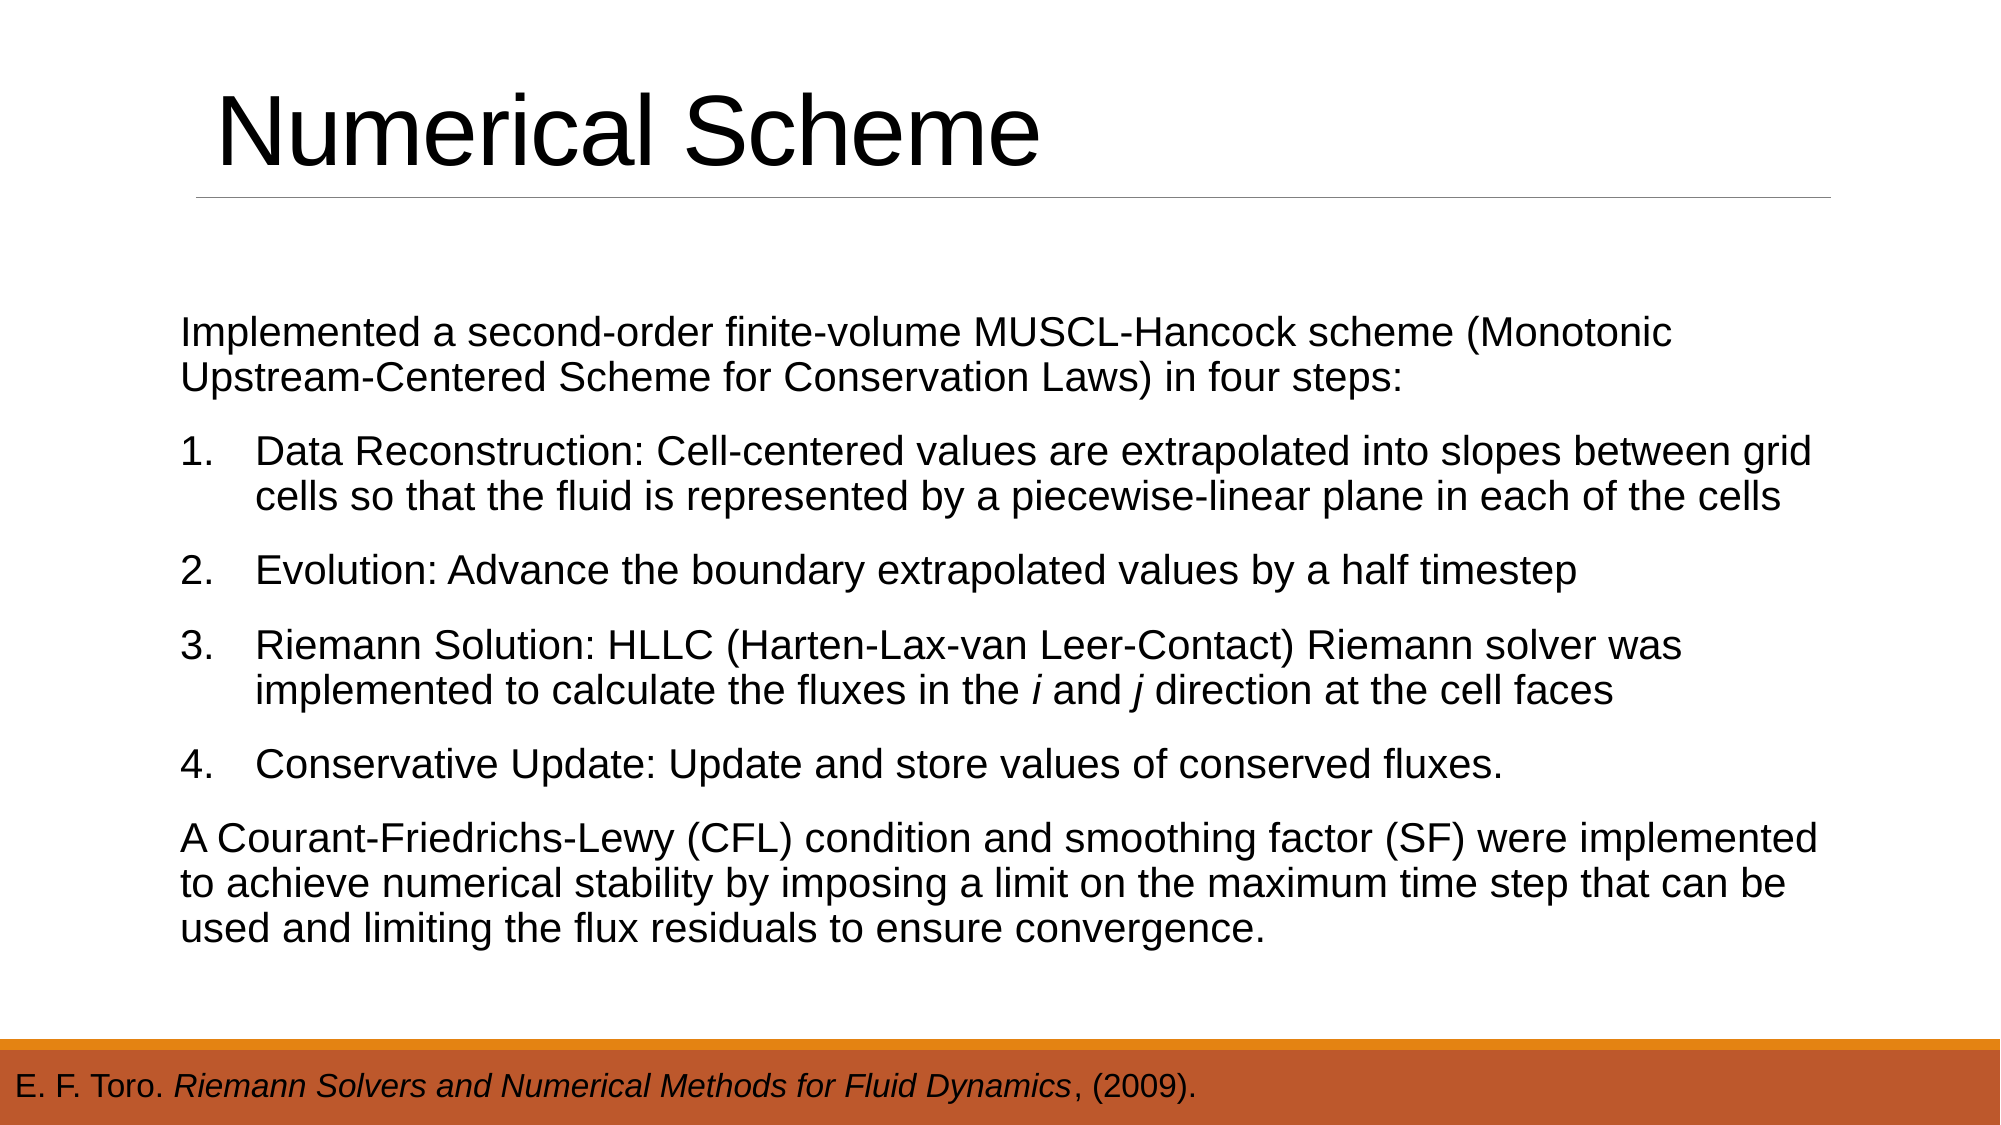

Numerical Scheme
Implemented a second-order finite-volume MUSCL-Hancock scheme (Monotonic Upstream-Centered Scheme for Conservation Laws) in four steps:
Data Reconstruction: Cell-centered values are extrapolated into slopes between grid cells so that the fluid is represented by a piecewise-linear plane in each of the cells
Evolution: Advance the boundary extrapolated values by a half timestep
Riemann Solution: HLLC (Harten-Lax-van Leer-Contact) Riemann solver was implemented to calculate the fluxes in the i and j direction at the cell faces
Conservative Update: Update and store values of conserved fluxes.
A Courant-Friedrichs-Lewy (CFL) condition and smoothing factor (SF) were implemented to achieve numerical stability by imposing a limit on the maximum time step that can be used and limiting the flux residuals to ensure convergence.
E. F. Toro. Riemann Solvers and Numerical Methods for Fluid Dynamics, (2009).